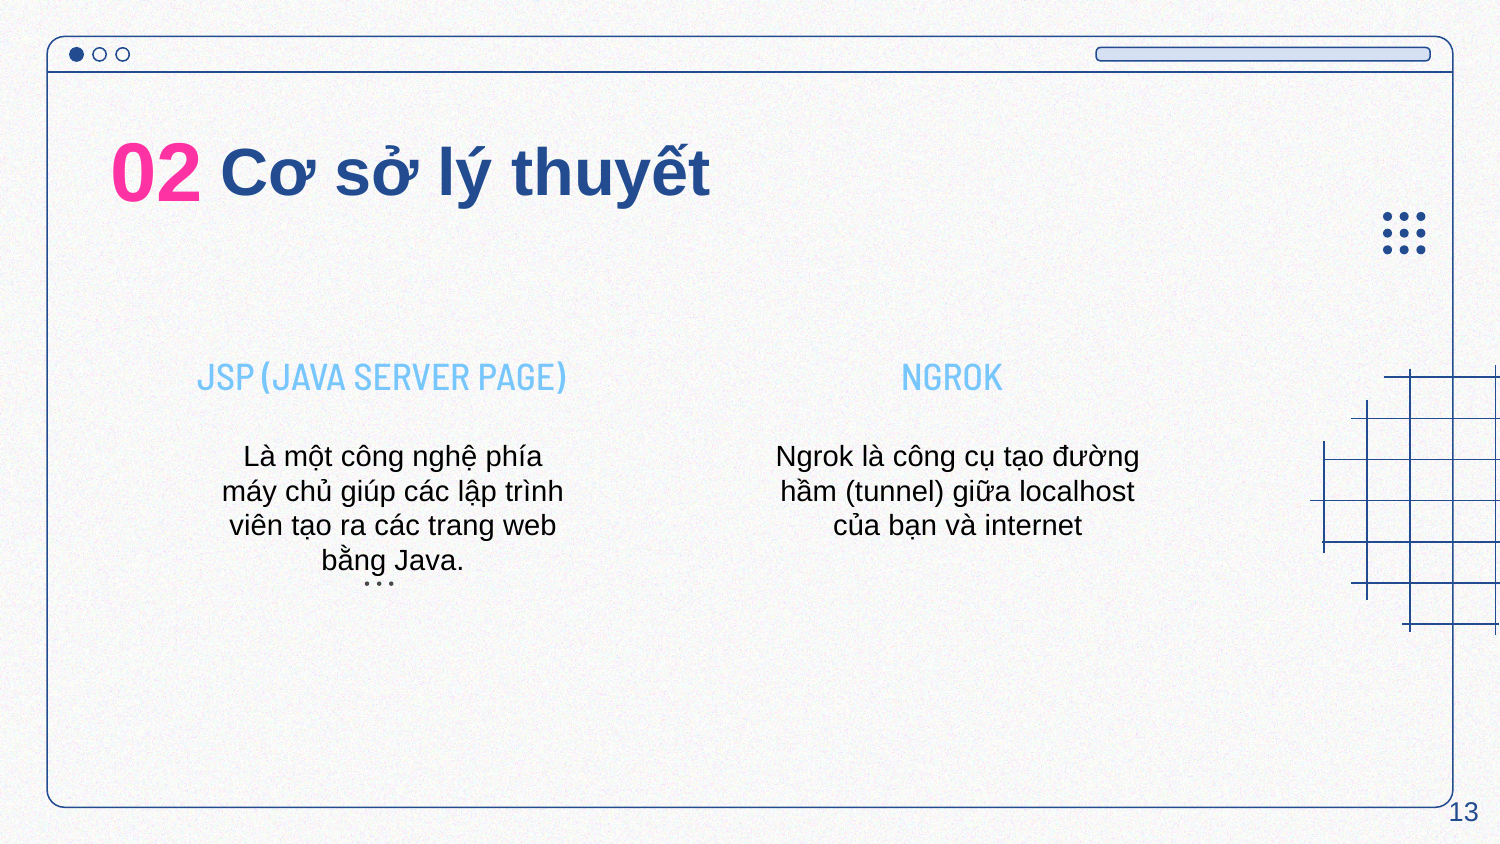

02
Cơ sở lý thuyết
JSP (JAVA SERVER PAGE)
NGROK
Là một công nghệ phía máy chủ giúp các lập trình viên tạo ra các trang web bằng Java.
Ngrok là công cụ tạo đường hầm (tunnel) giữa localhost của bạn và internet

13